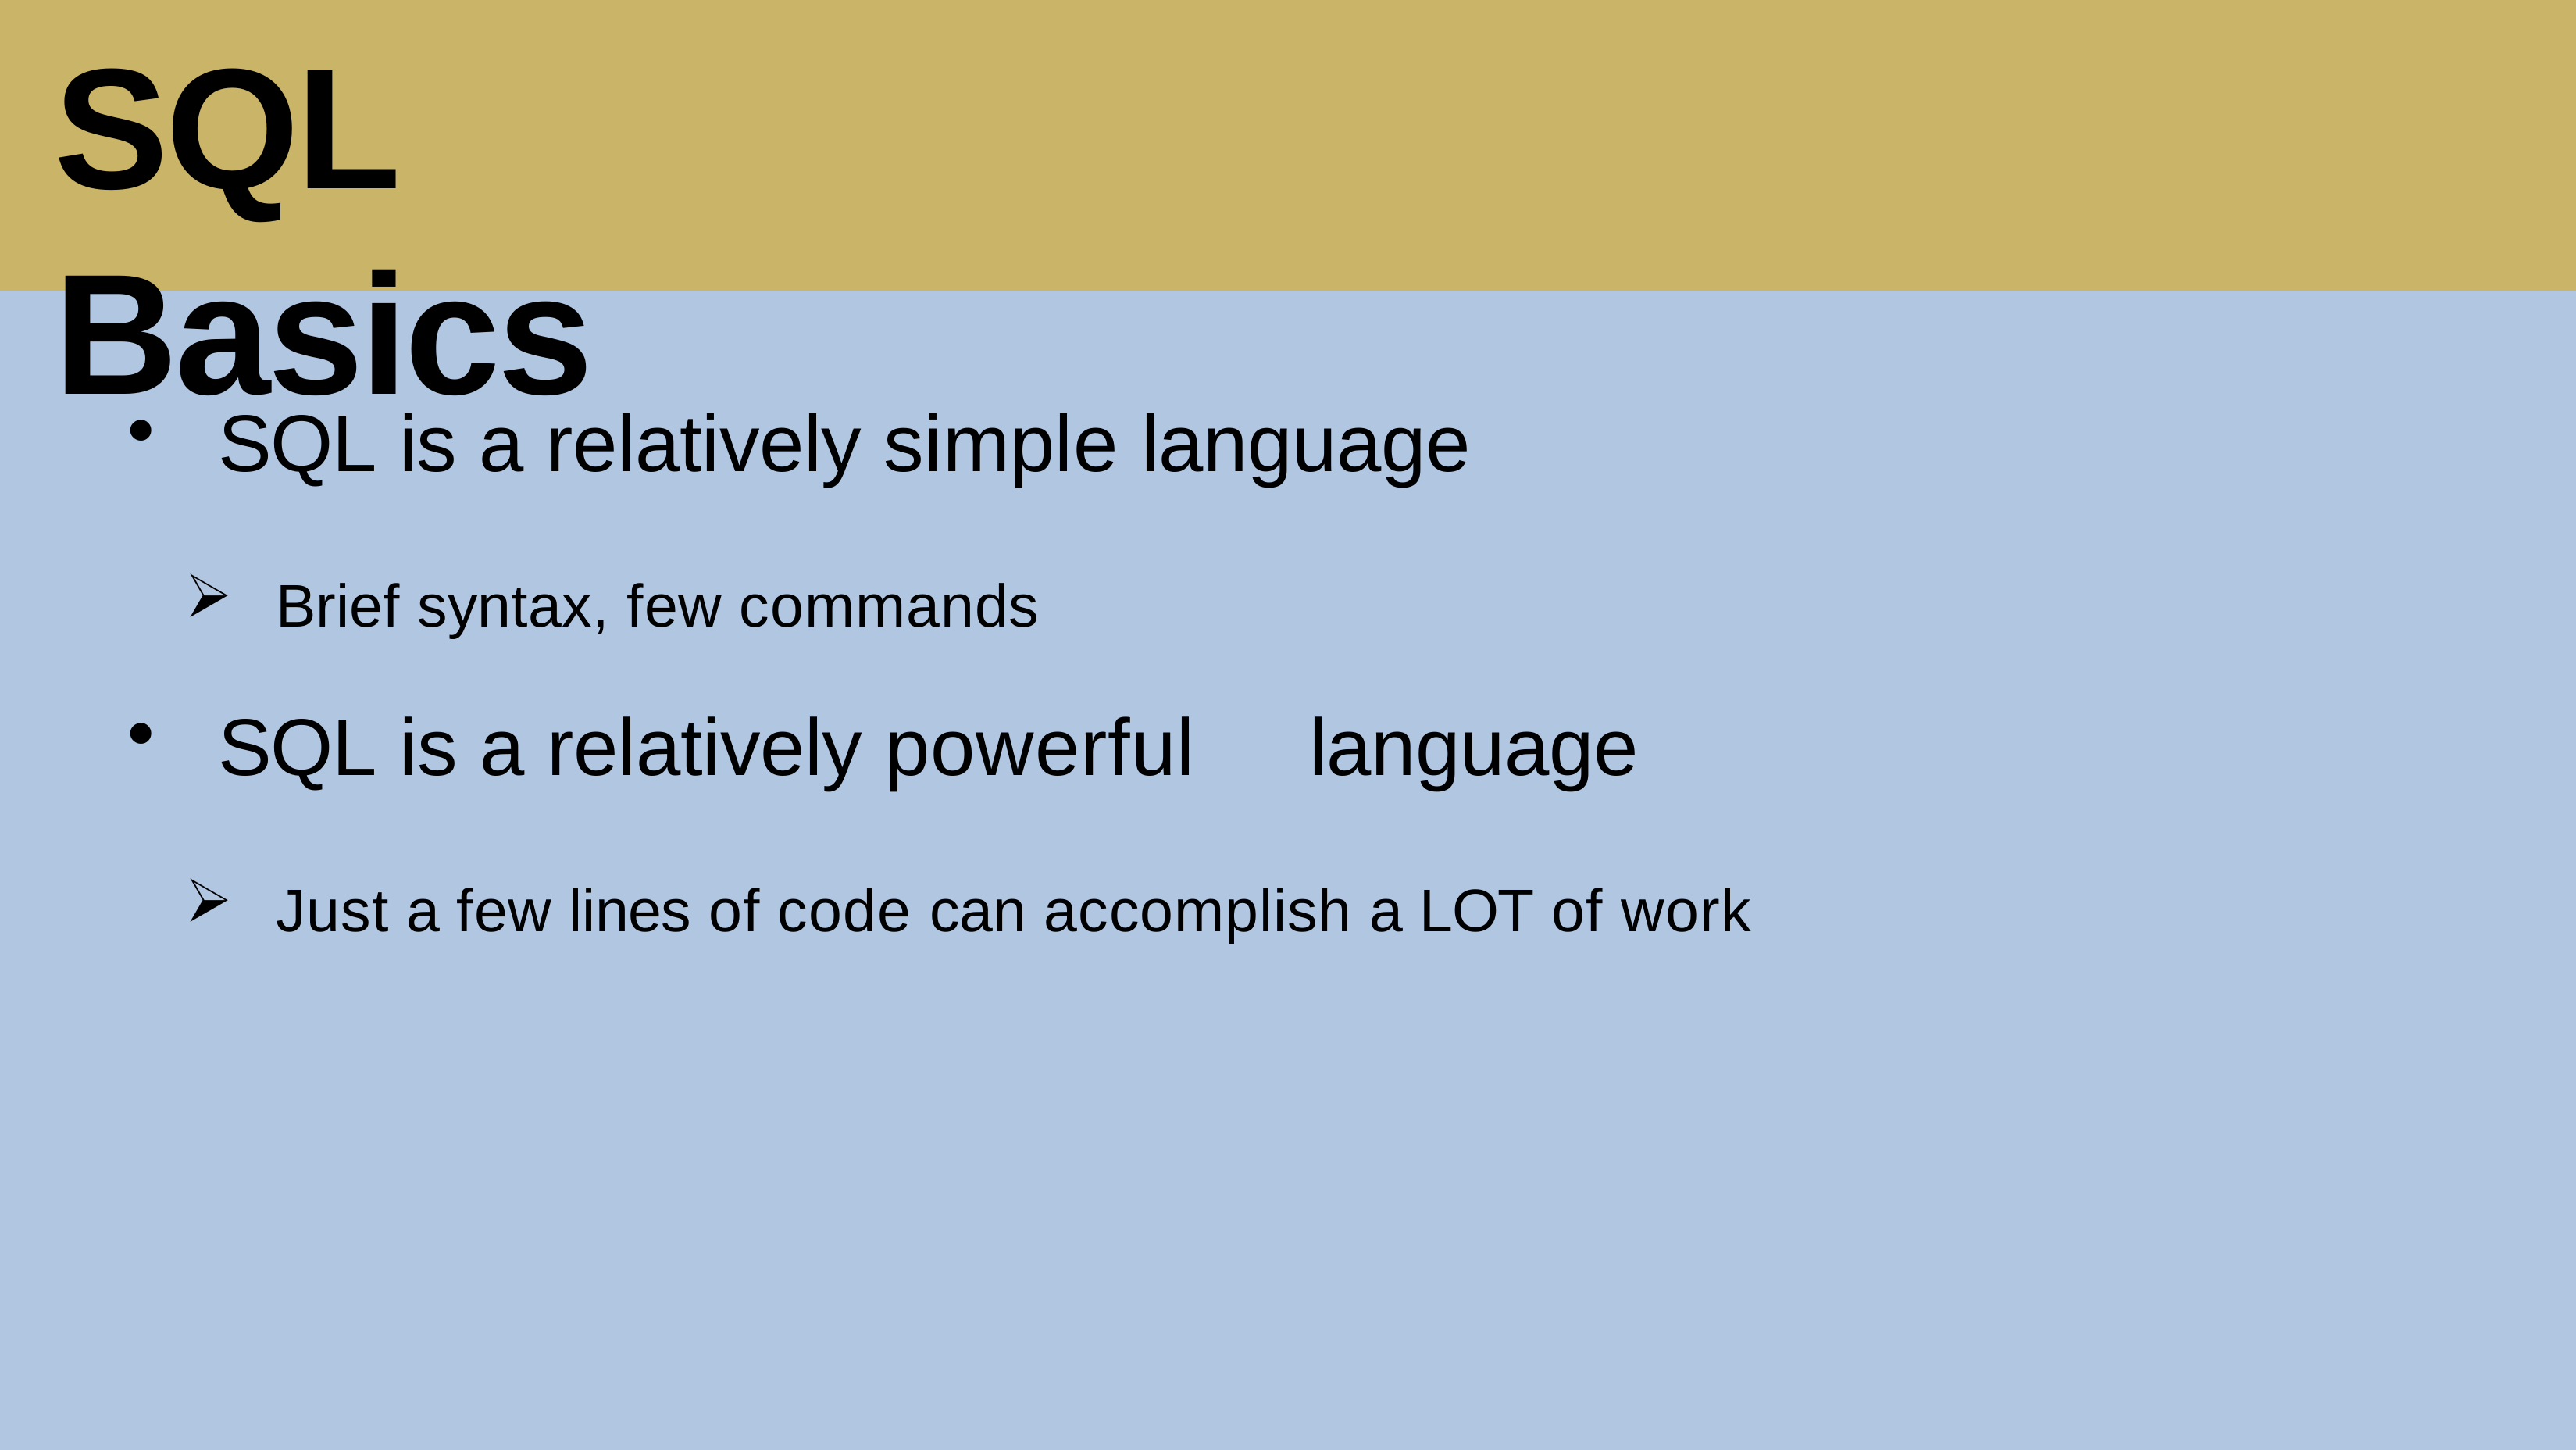

# SQL Basics
SQL is a relatively simple language
Brief syntax, few commands
SQL is a relatively powerful	language
Just a few lines of code can accomplish a LOT of work